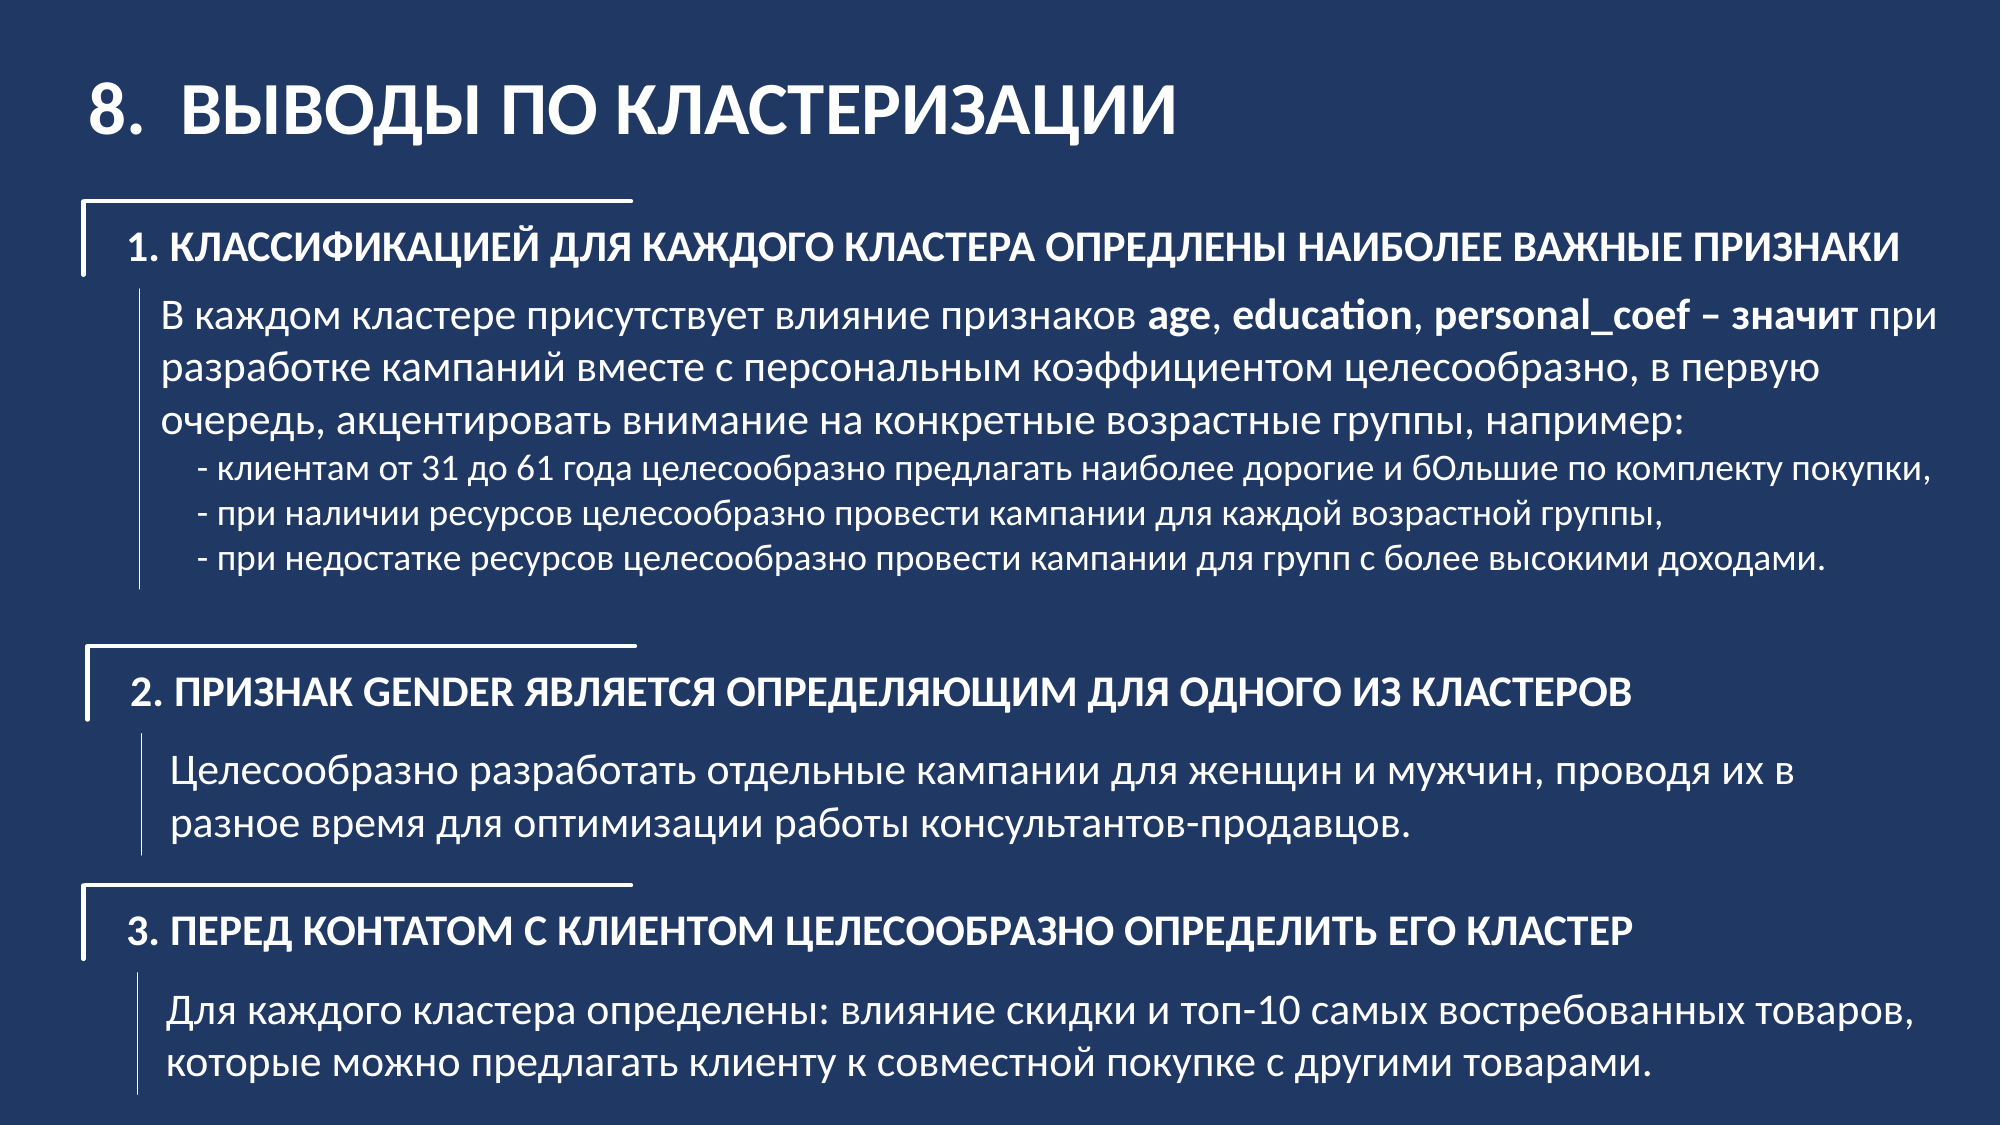

# 8.  ВЫВОДЫ ПО КЛАСТЕРИЗАЦИИ
1. КЛАССИФИКАЦИЕЙ ДЛЯ КАЖДОГО КЛАСТЕРА ОПРЕДЛЕНЫ НАИБОЛЕЕ ВАЖНЫЕ ПРИЗНАКИ
В каждом кластере присутствует влияние признаков age, education, personal_coef – значит при разработке кампаний вместе с персональным коэффициентом целесообразно, в первую очередь, акцентировать внимание на конкретные возрастные группы, например:
- клиентам от 31 до 61 года целесообразно предлагать наиболее дорогие и бОльшие по комплекту покупки,
- при наличии ресурсов целесообразно провести кампании для каждой возрастной группы,
- при недостатке ресурсов целесообразно провести кампании для групп с более высокими доходами.
2. ПРИЗНАК GENDER ЯВЛЯЕТСЯ ОПРЕДЕЛЯЮЩИМ ДЛЯ ОДНОГО ИЗ КЛАСТЕРОВ
Целесообразно разработать отдельные кампании для женщин и мужчин, проводя их в разное время для оптимизации работы консультантов-продавцов.
3. ПЕРЕД КОНТАТОМ С КЛИЕНТОМ ЦЕЛЕСООБРАЗНО ОПРЕДЕЛИТЬ ЕГО КЛАСТЕР
Для каждого кластера определены: влияние скидки и топ-10 самых востребованных товаров, которые можно предлагать клиенту к совместной покупке с другими товарами.